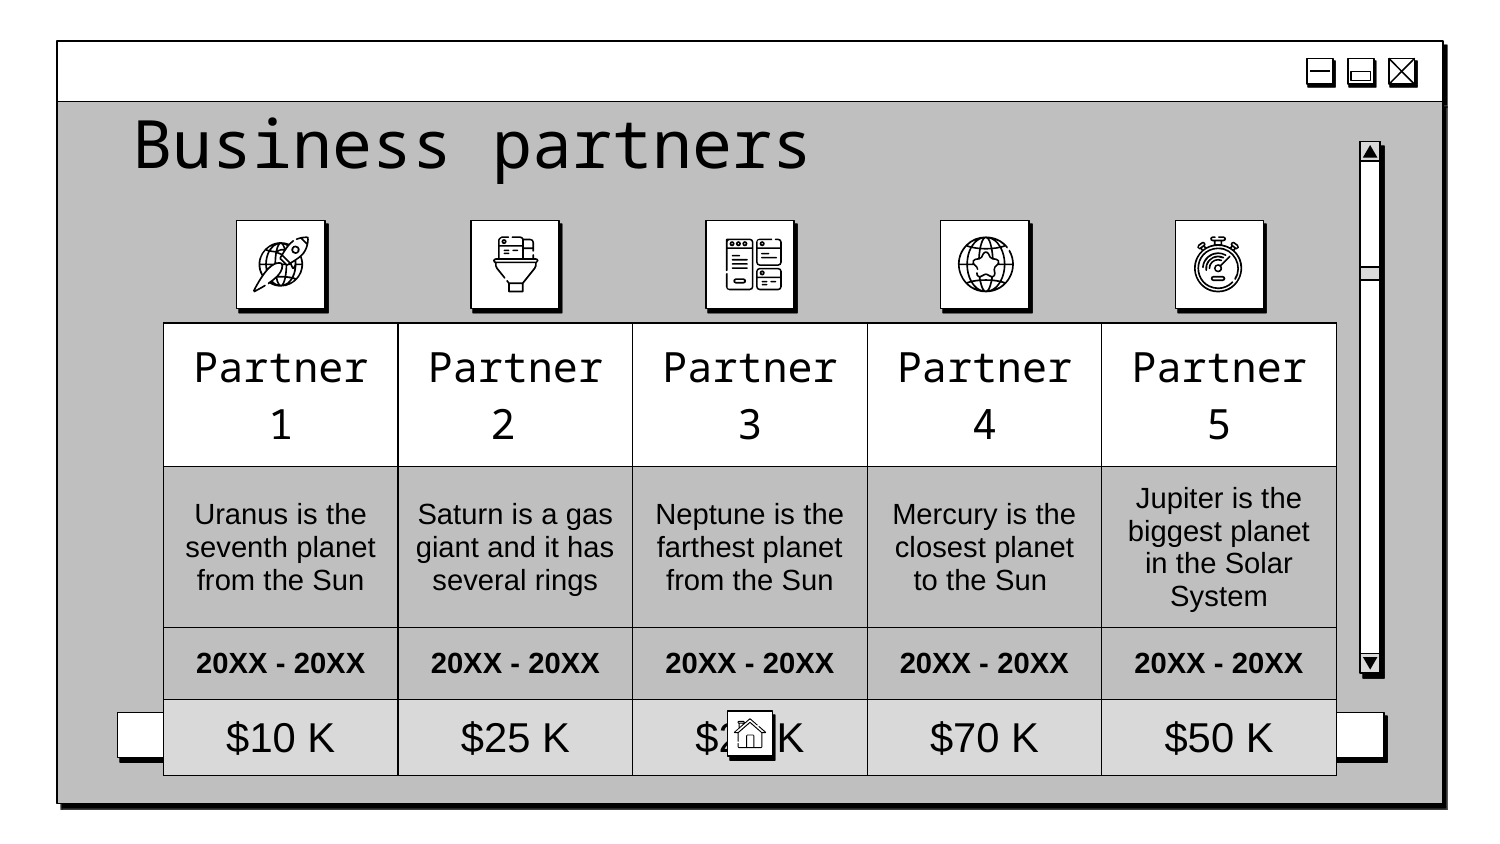

# Business partners

| Partner 1 | Partner 2 | Partner 3 | Partner 4 | Partner 5 |
| --- | --- | --- | --- | --- |
| Uranus is the seventh planet from the Sun | Saturn is a gas giant and it has several rings | Neptune is the farthest planet from the Sun | Mercury is the closest planet to the Sun | Jupiter is the biggest planet in the Solar System |
| 20XX - 20XX | 20XX - 20XX | 20XX - 20XX | 20XX - 20XX | 20XX - 20XX |
| $10 K | $25 K | $20 K | $70 K | $50 K |

Back
Next